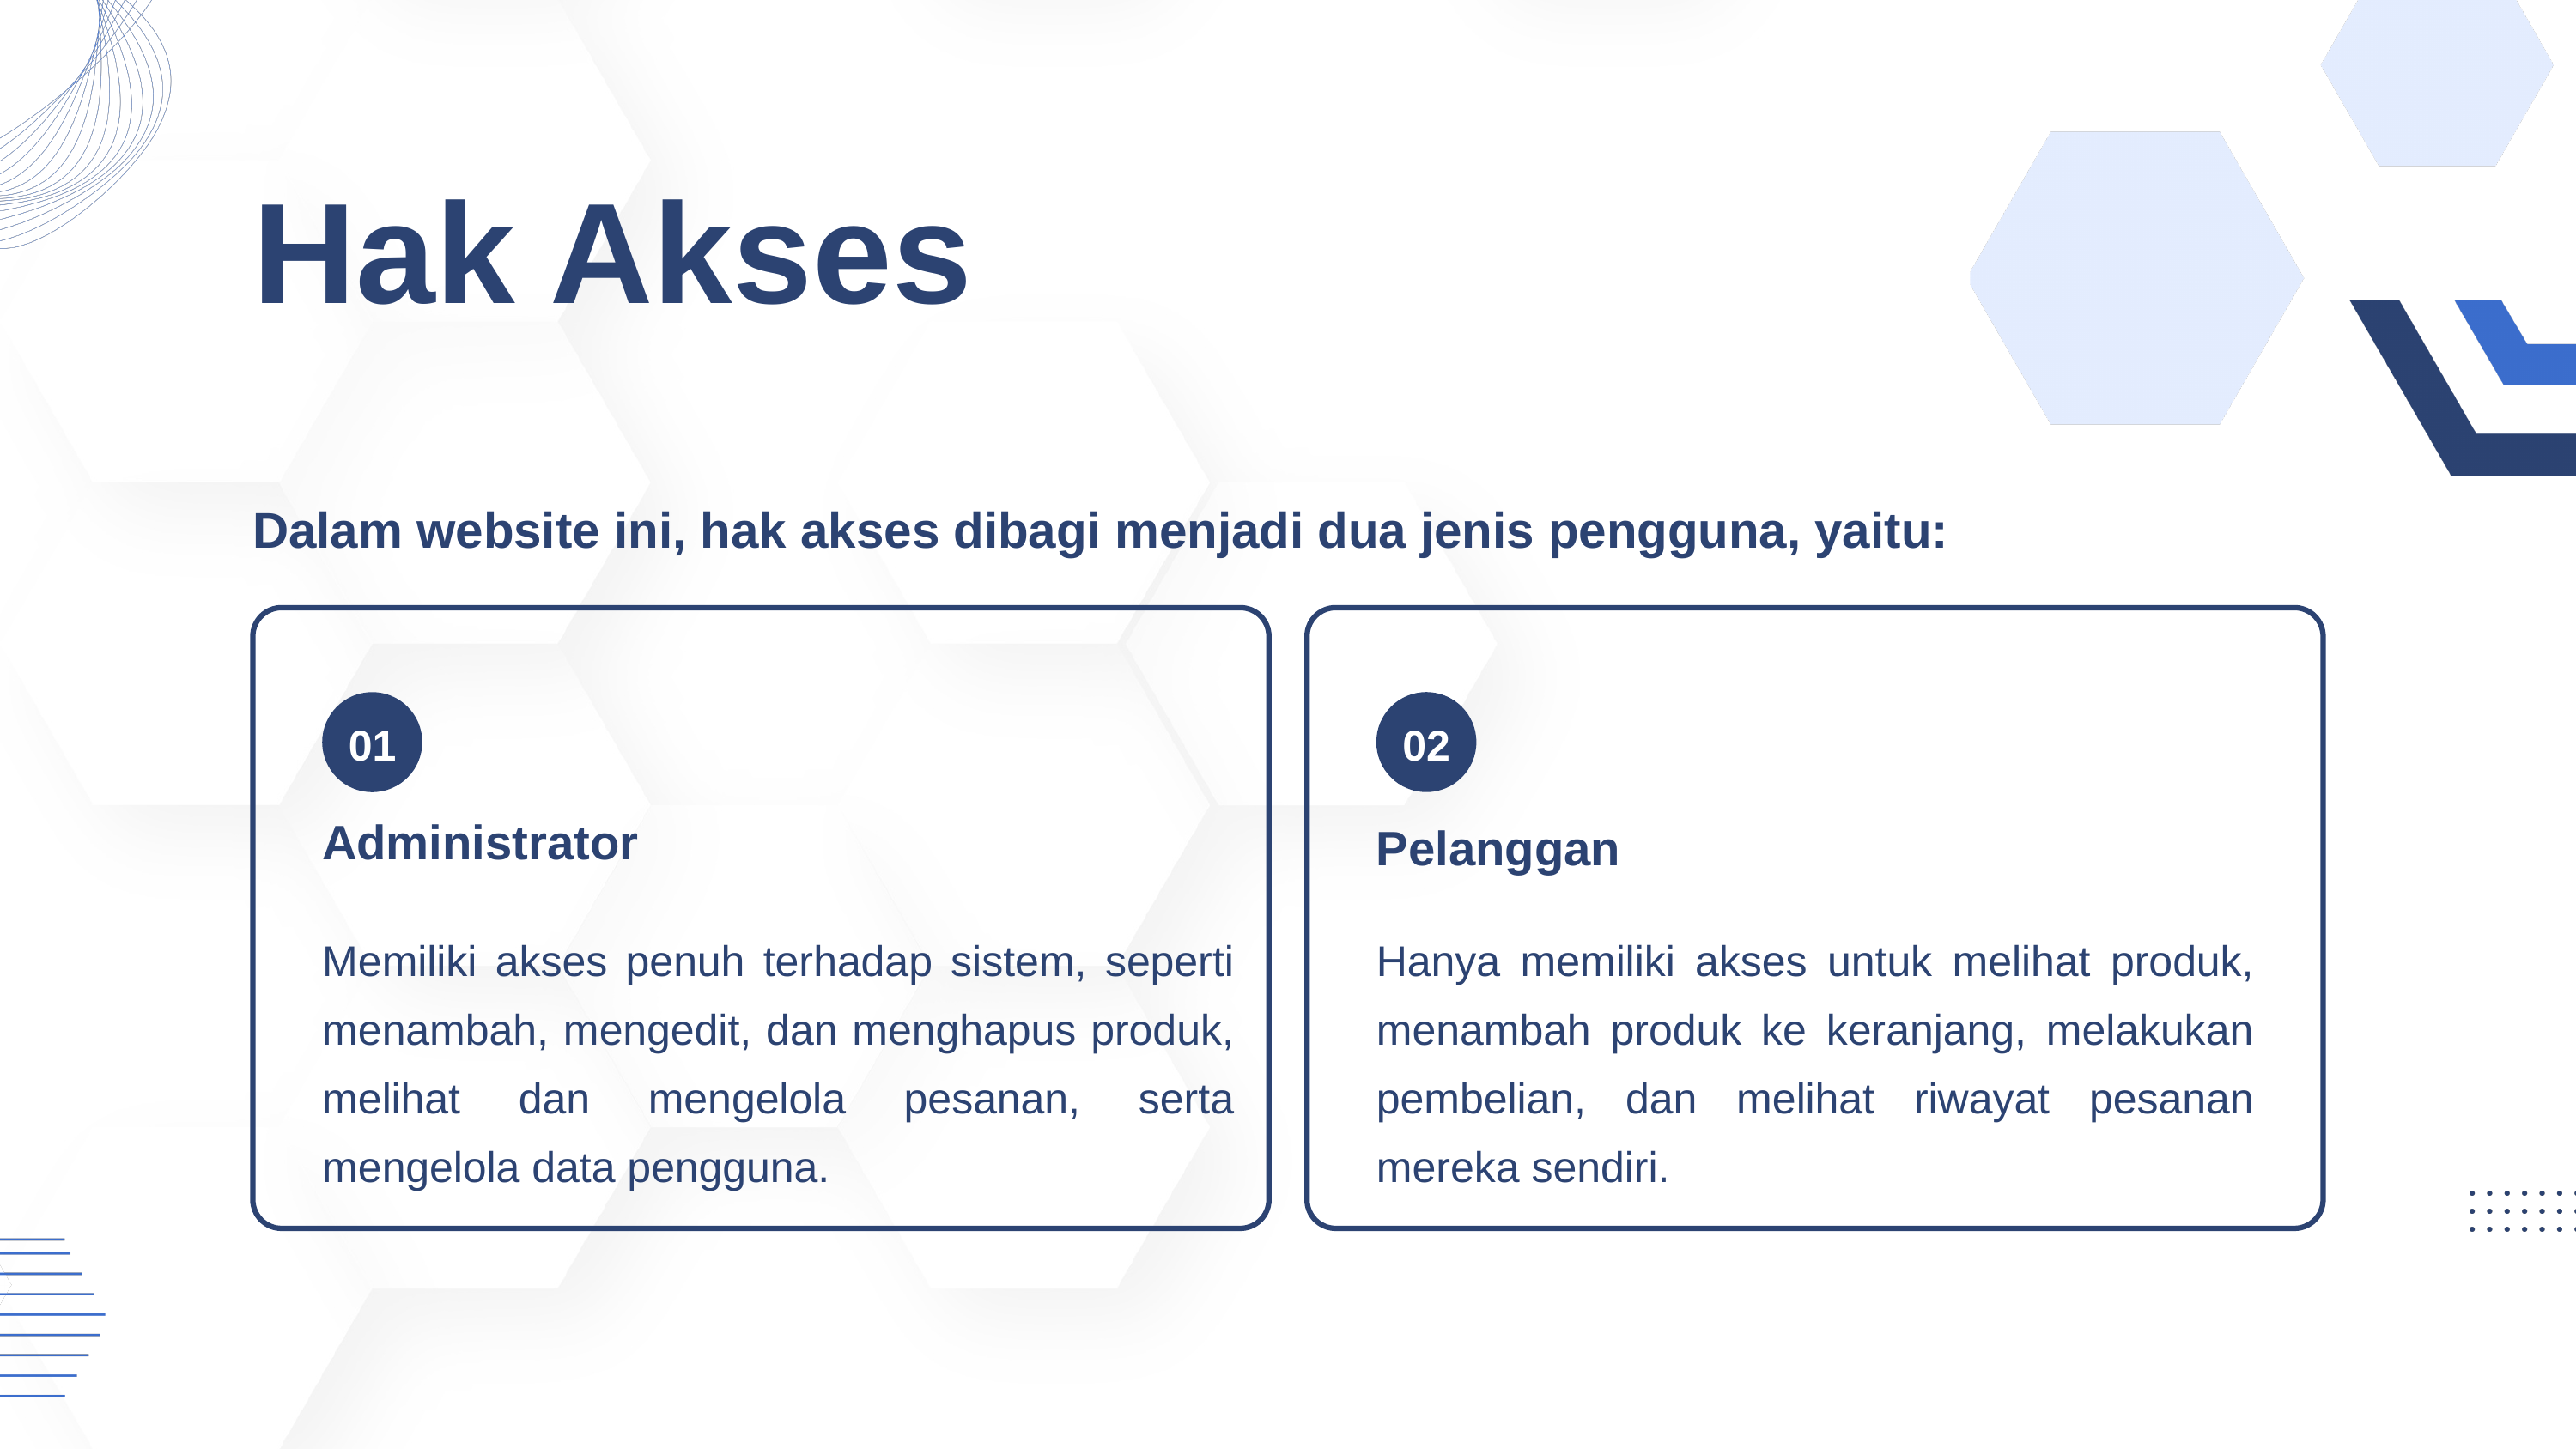

Hak Akses
Dalam website ini, hak akses dibagi menjadi dua jenis pengguna, yaitu:

02
01
Administrator
Pelanggan
Memiliki akses penuh terhadap sistem, seperti menambah, mengedit, dan menghapus produk, melihat dan mengelola pesanan, serta mengelola data pengguna.
Hanya memiliki akses untuk melihat produk, menambah produk ke keranjang, melakukan pembelian, dan melihat riwayat pesanan mereka sendiri.